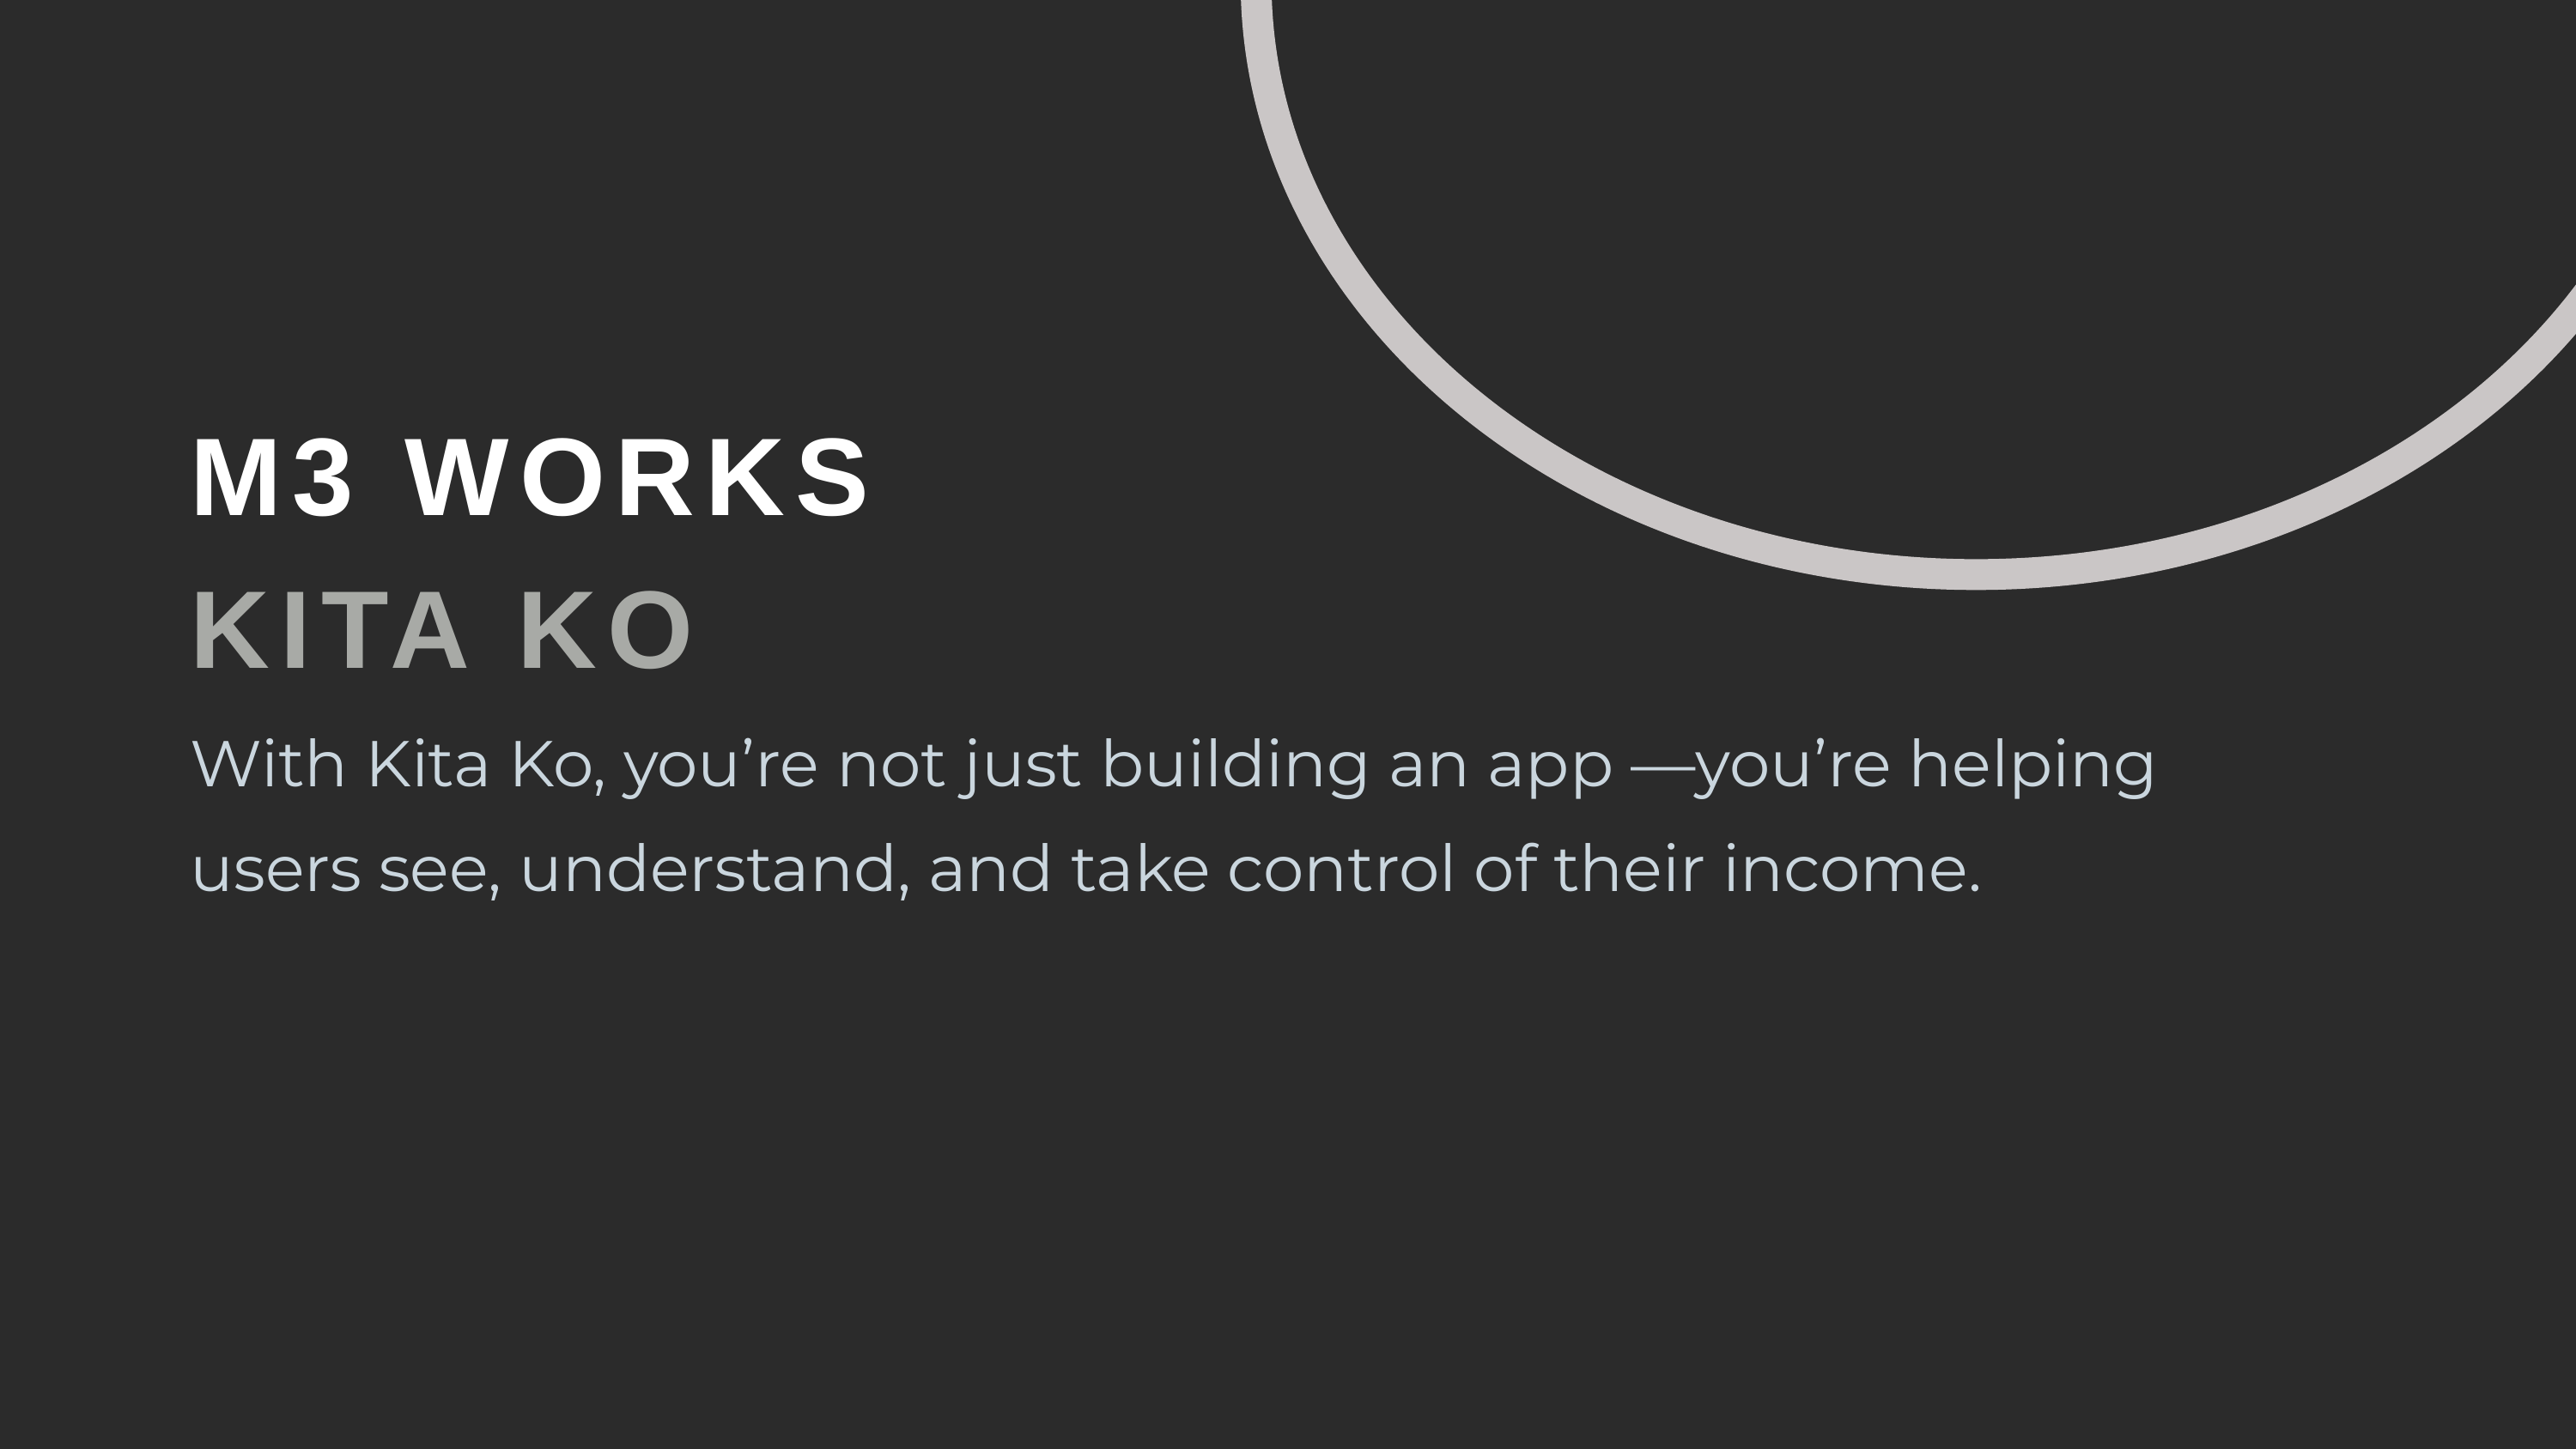

M3 WORKS
KITA KO
With Kita Ko, you’re not just building an app —you’re helping users see, understand, and take control of their income.